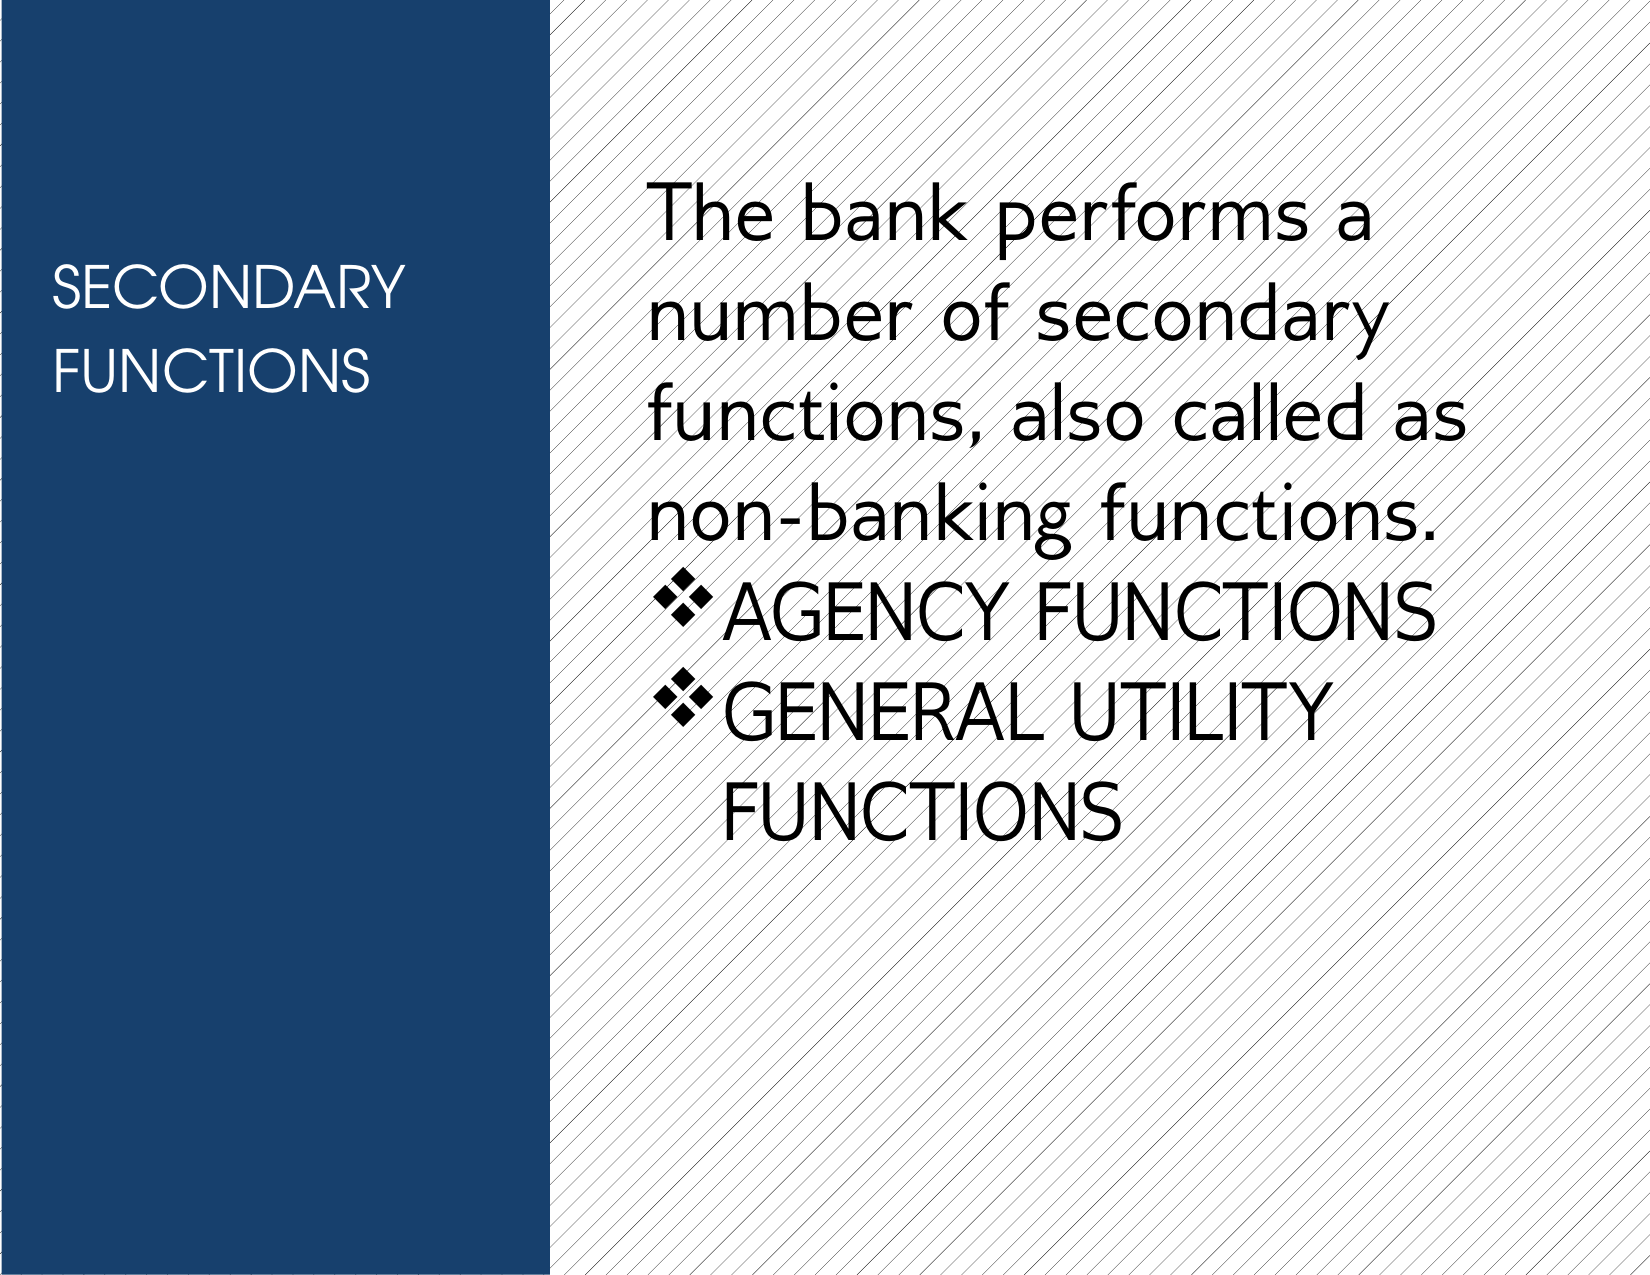

The bank performs a number of secondary functions, also called as non-banking functions.
AGENCY FUNCTIONS
GENERAL UTILITY FUNCTIONS
SECONDARY
FUNCTIONS